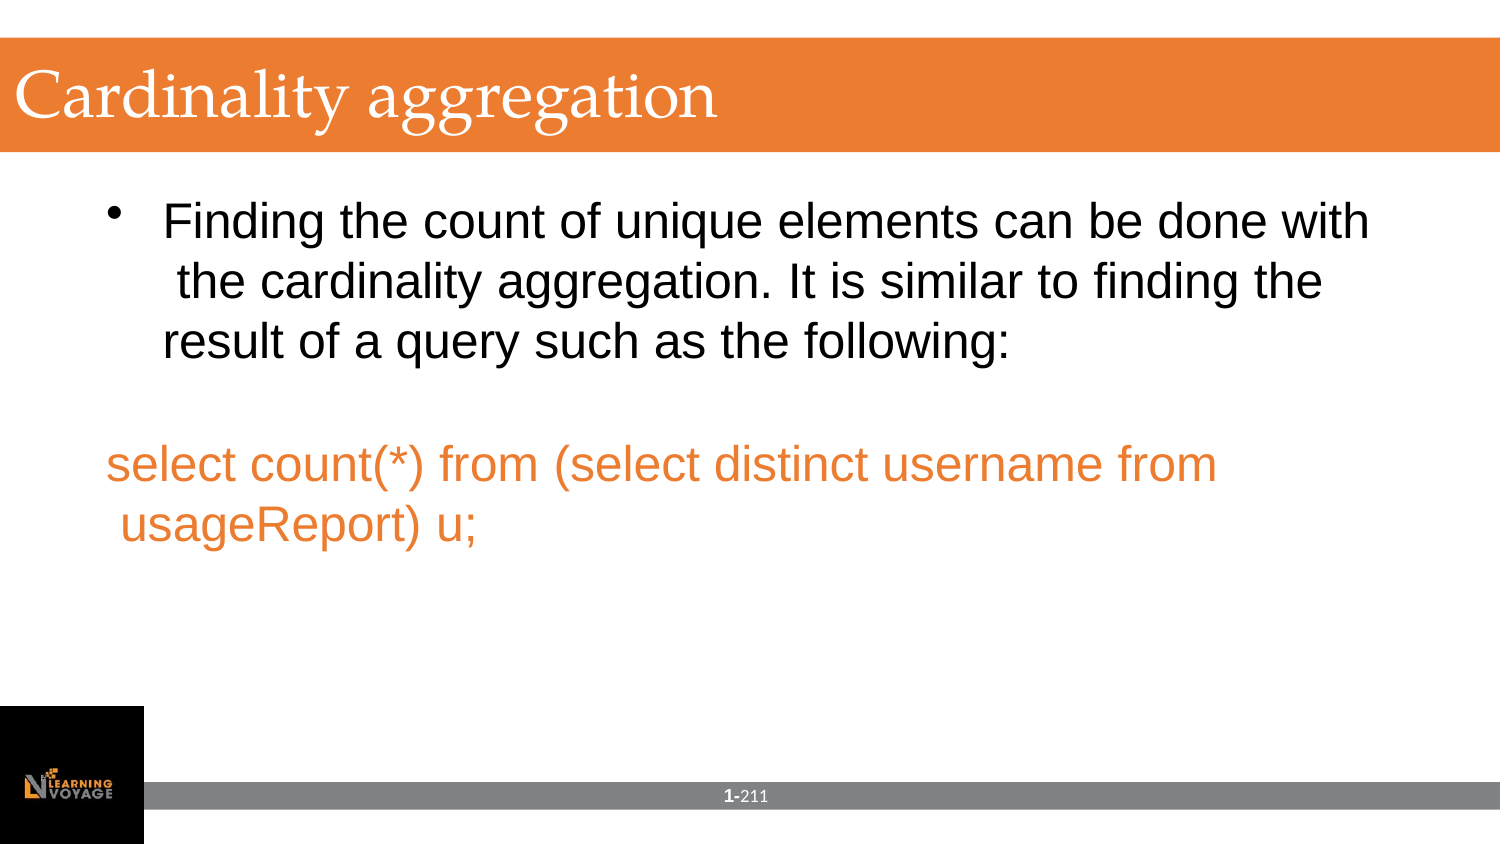

# Cardinality aggregation
Finding the count of unique elements can be done with  the cardinality aggregation. It is similar to finding the  result of a query such as the following:

select count(*) from (select distinct username from  usageReport) u;
1-211